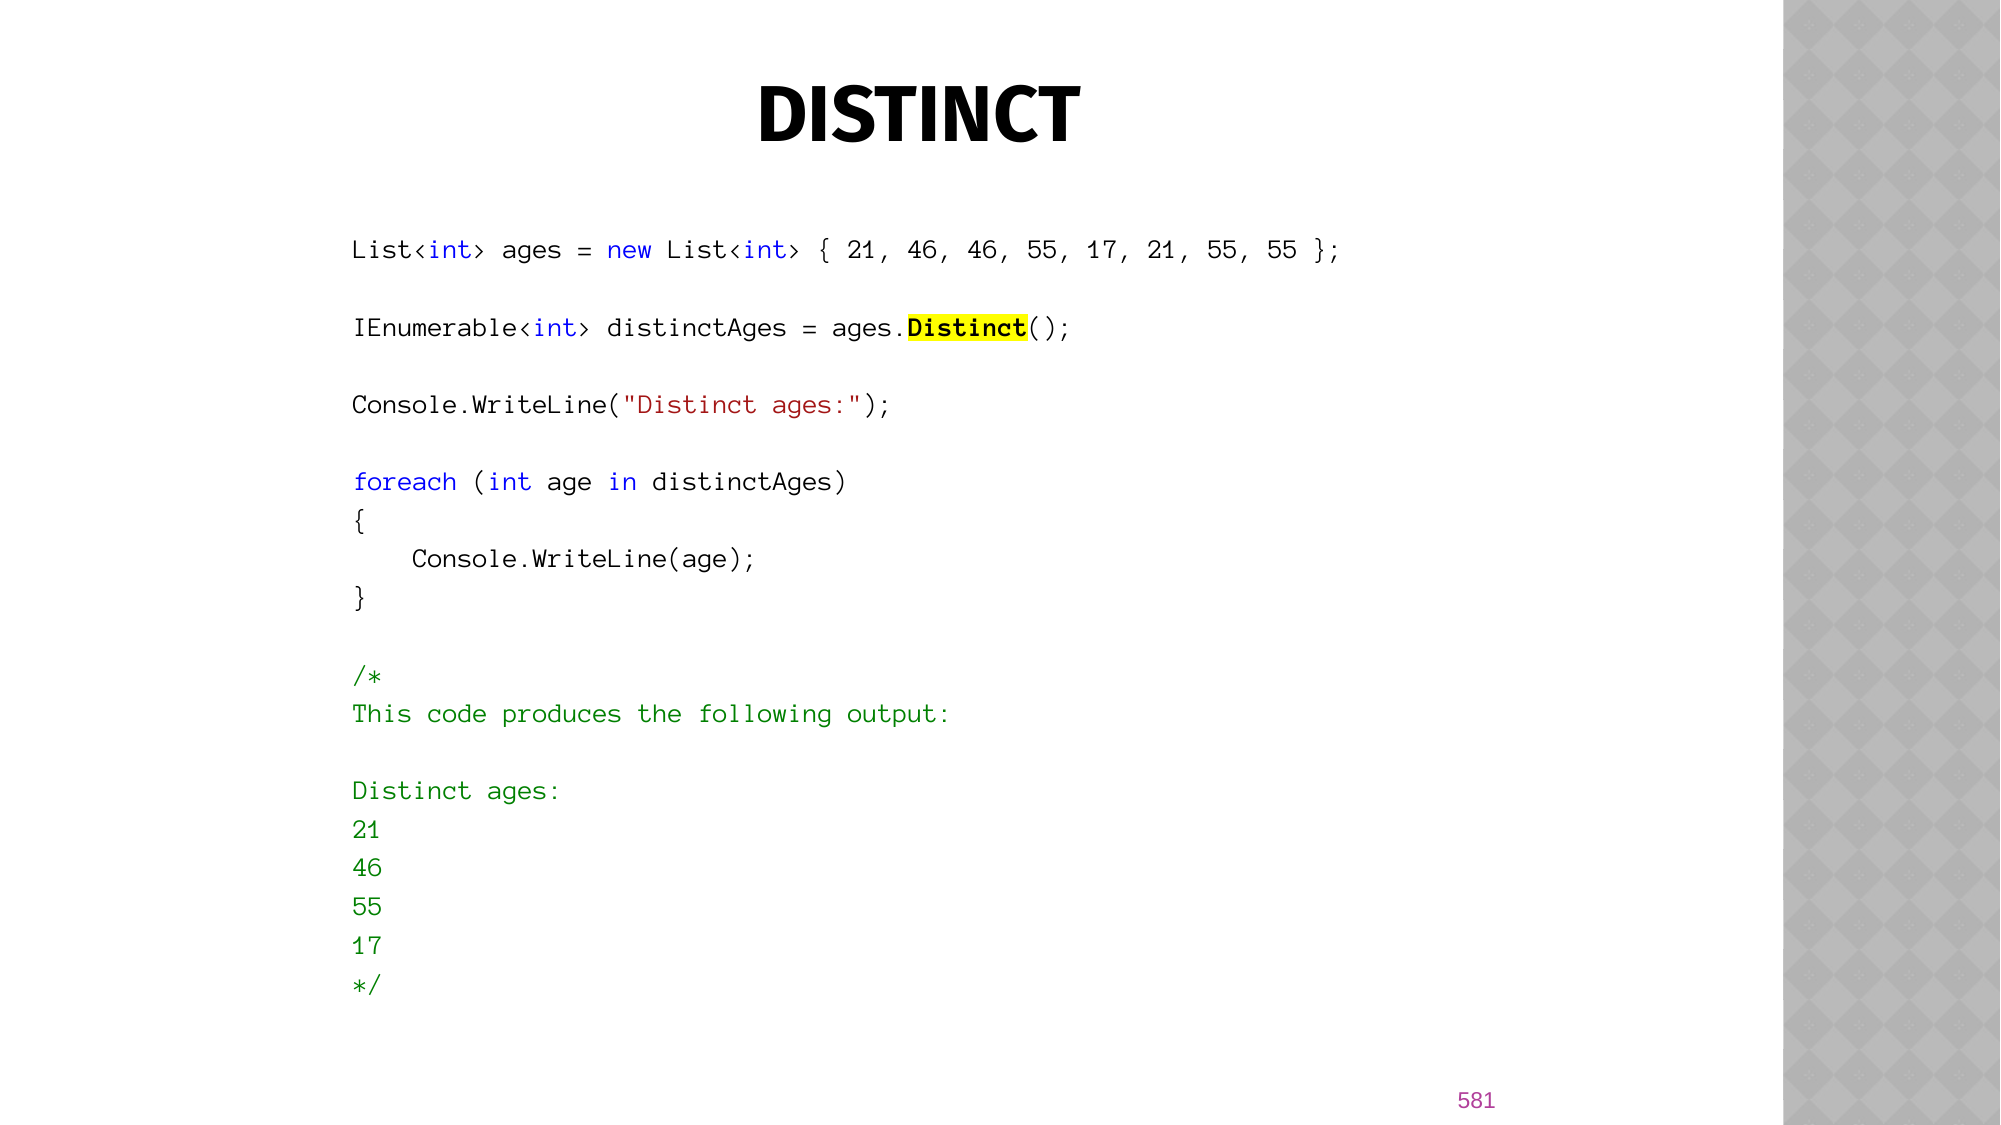

# Distinct
List<int> ages = new List<int> { 21, 46, 46, 55, 17, 21, 55, 55 };

IEnumerable<int> distinctAges = ages.Distinct();

Console.WriteLine("Distinct ages:");

foreach (int age in distinctAges)
{
    Console.WriteLine(age);
}

/*
This code produces the following output:

Distinct ages:
21
46
55
17
*/
581